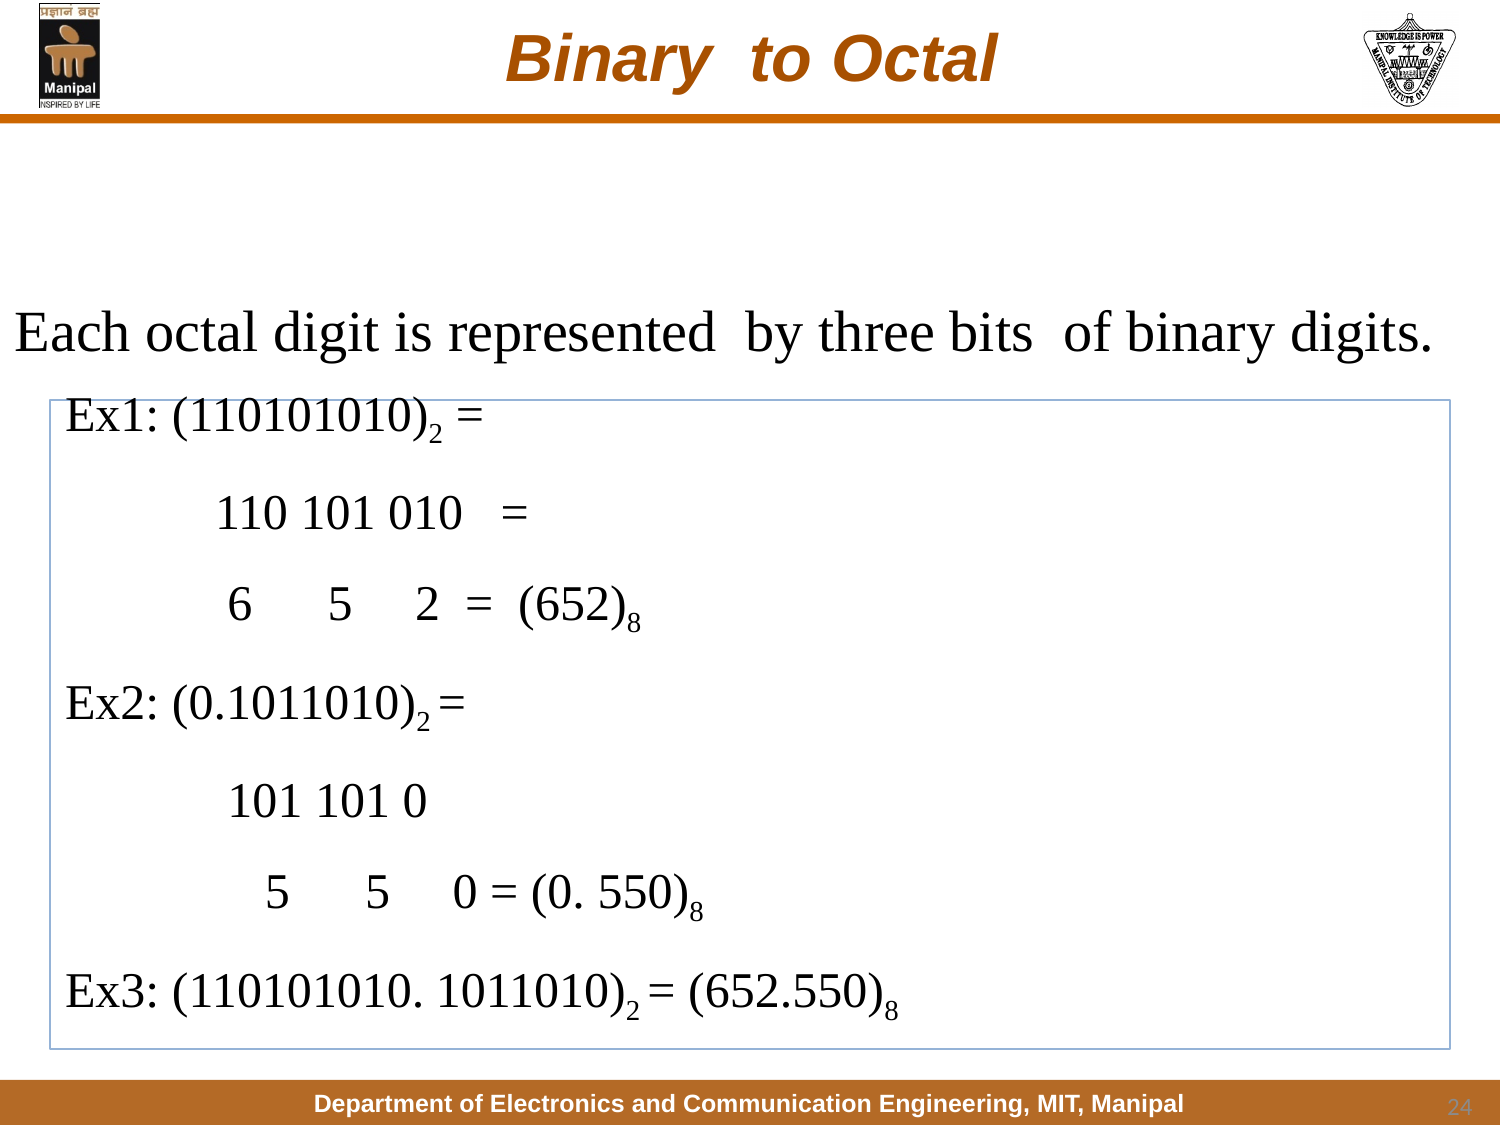

# Binary  to Octal
Each octal digit is represented  by three bits  of binary digits.
Ex1: (110101010)2 =
	110 101 010   =
	 6      5     2  =  (652)8
Ex2: (0.1011010)2 =
	 101 101 0
	    5      5     0 = (0. 550)8
Ex3: (110101010. 1011010)2 = (652.550)8

24